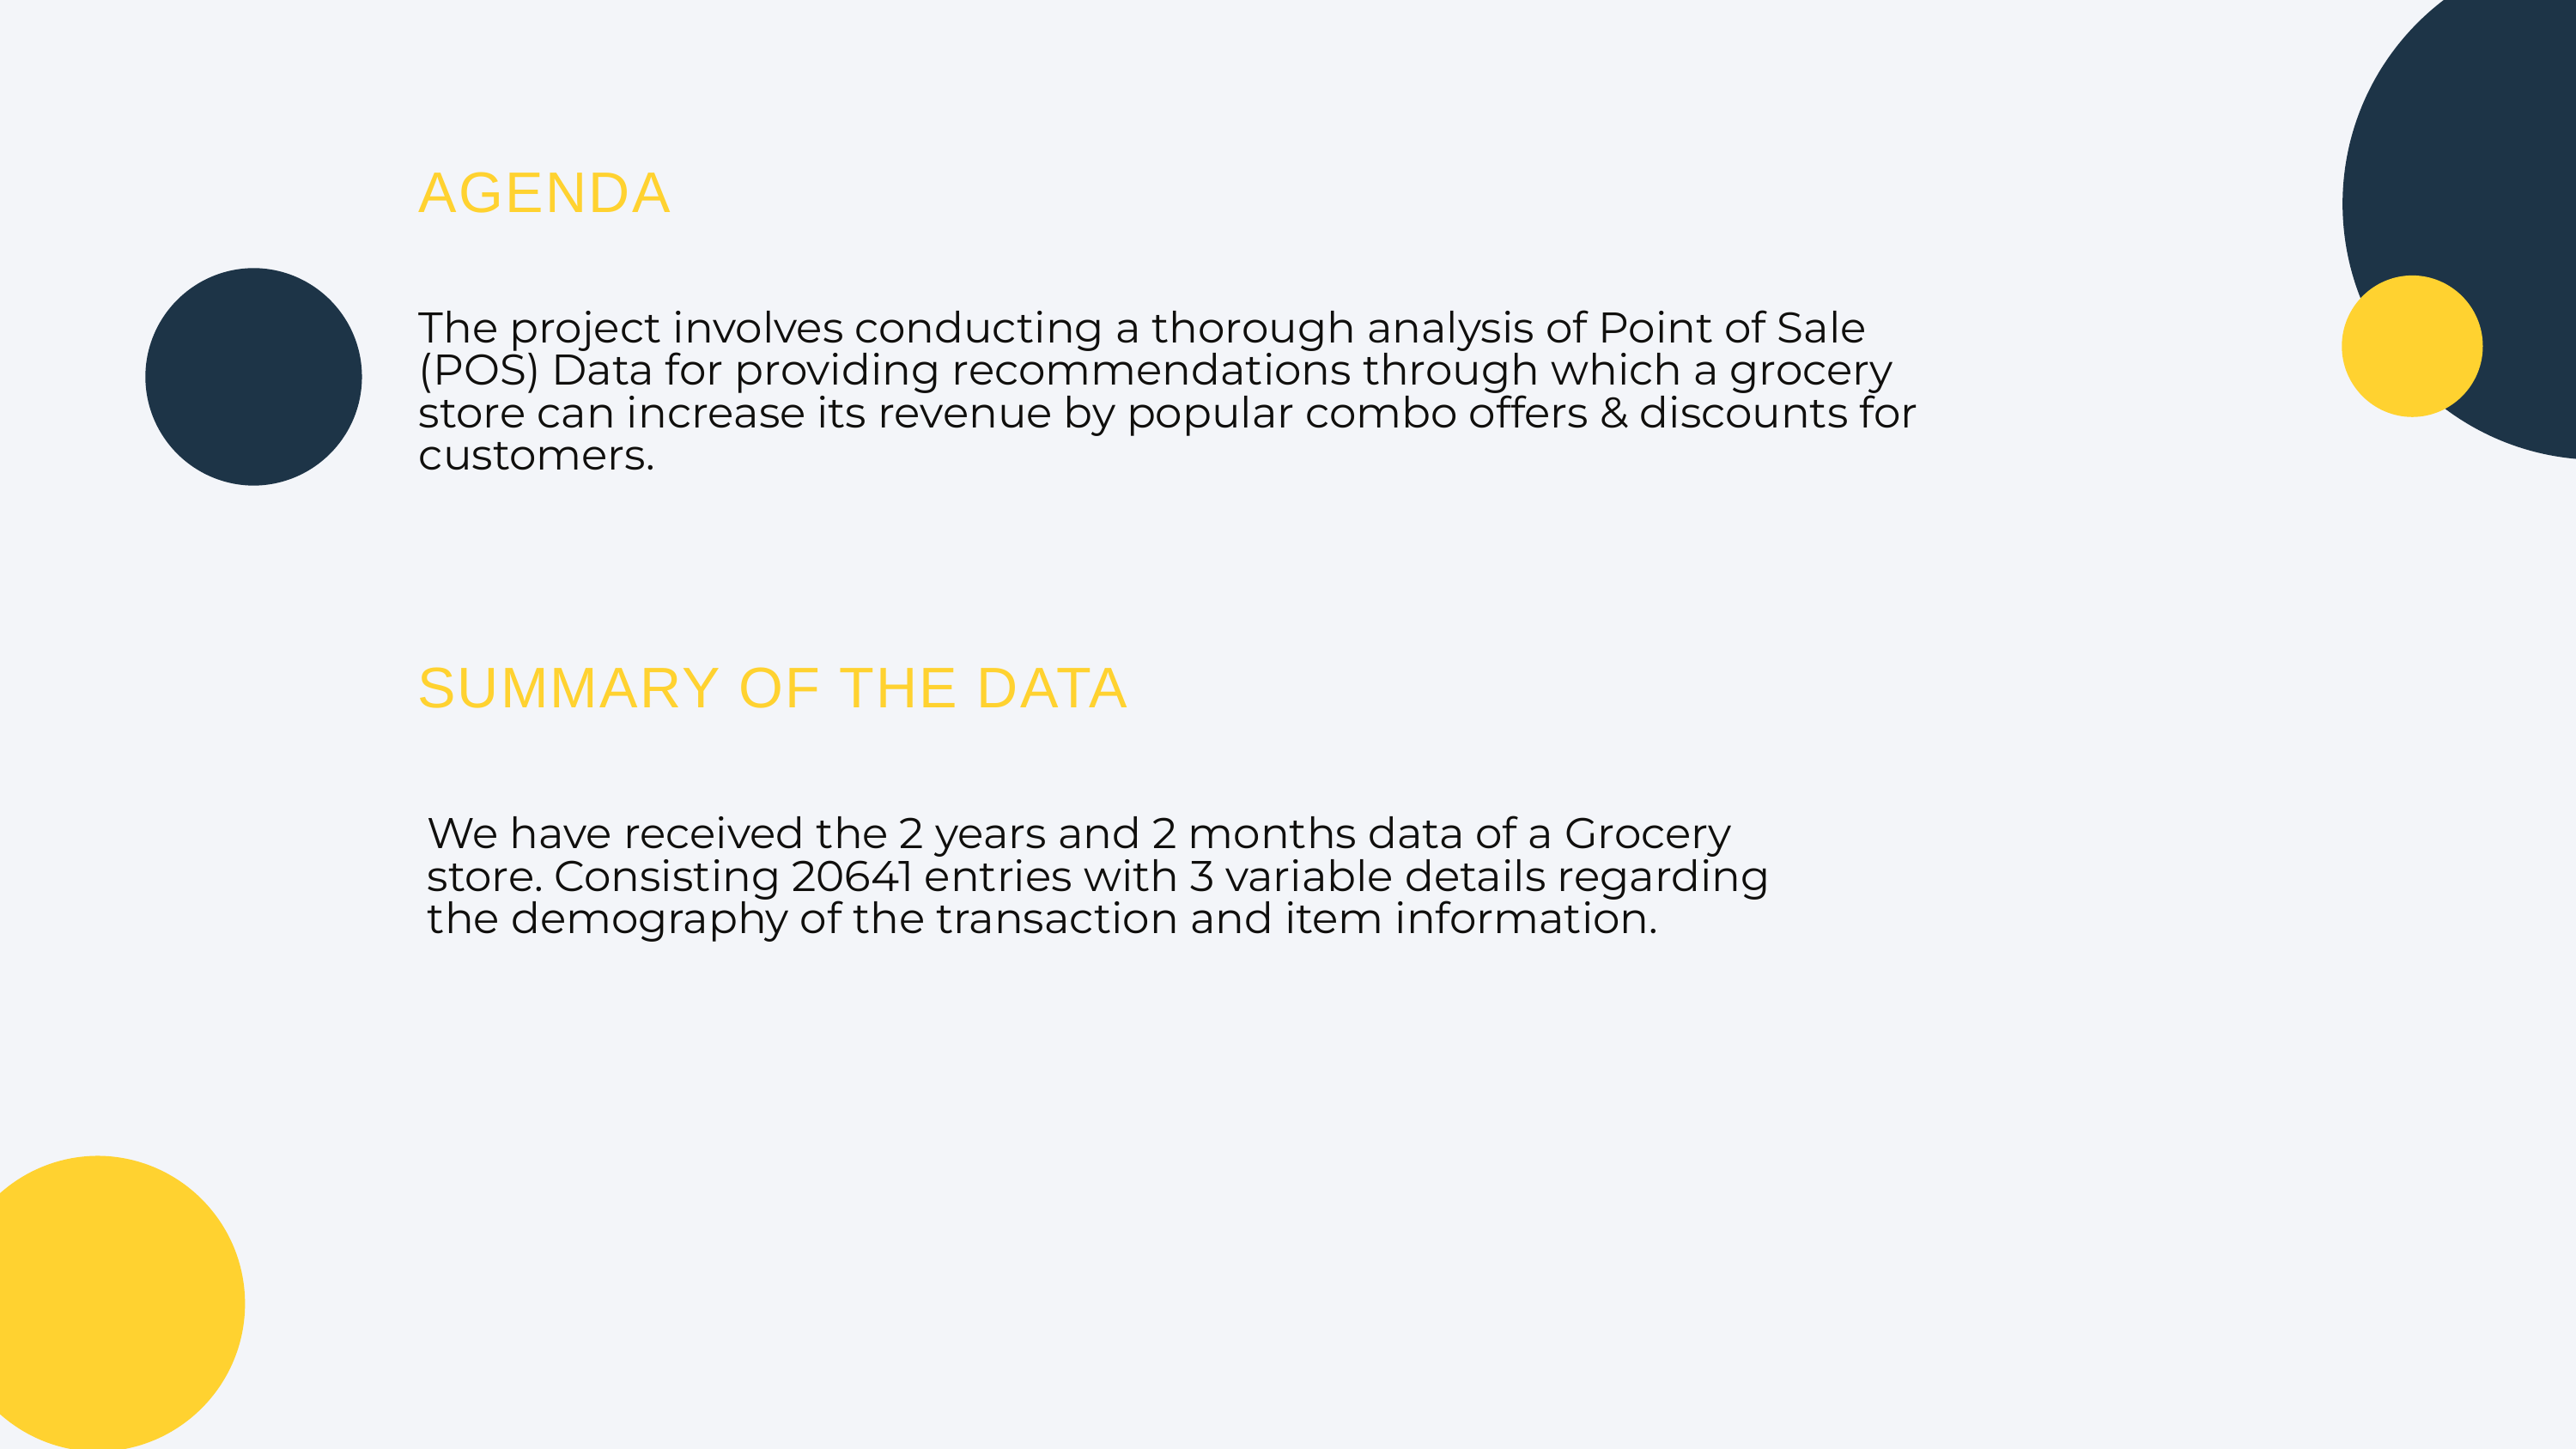

AGENDA

The project involves conducting a thorough analysis of Point of Sale (POS) Data for providing recommendations through which a grocery store can increase its revenue by popular combo offers & discounts for customers.

SUMMARY OF THE DATA
We have received the 2 years and 2 months data of a Grocery store. Consisting 20641 entries with 3 variable details regarding the demography of the transaction and item information.